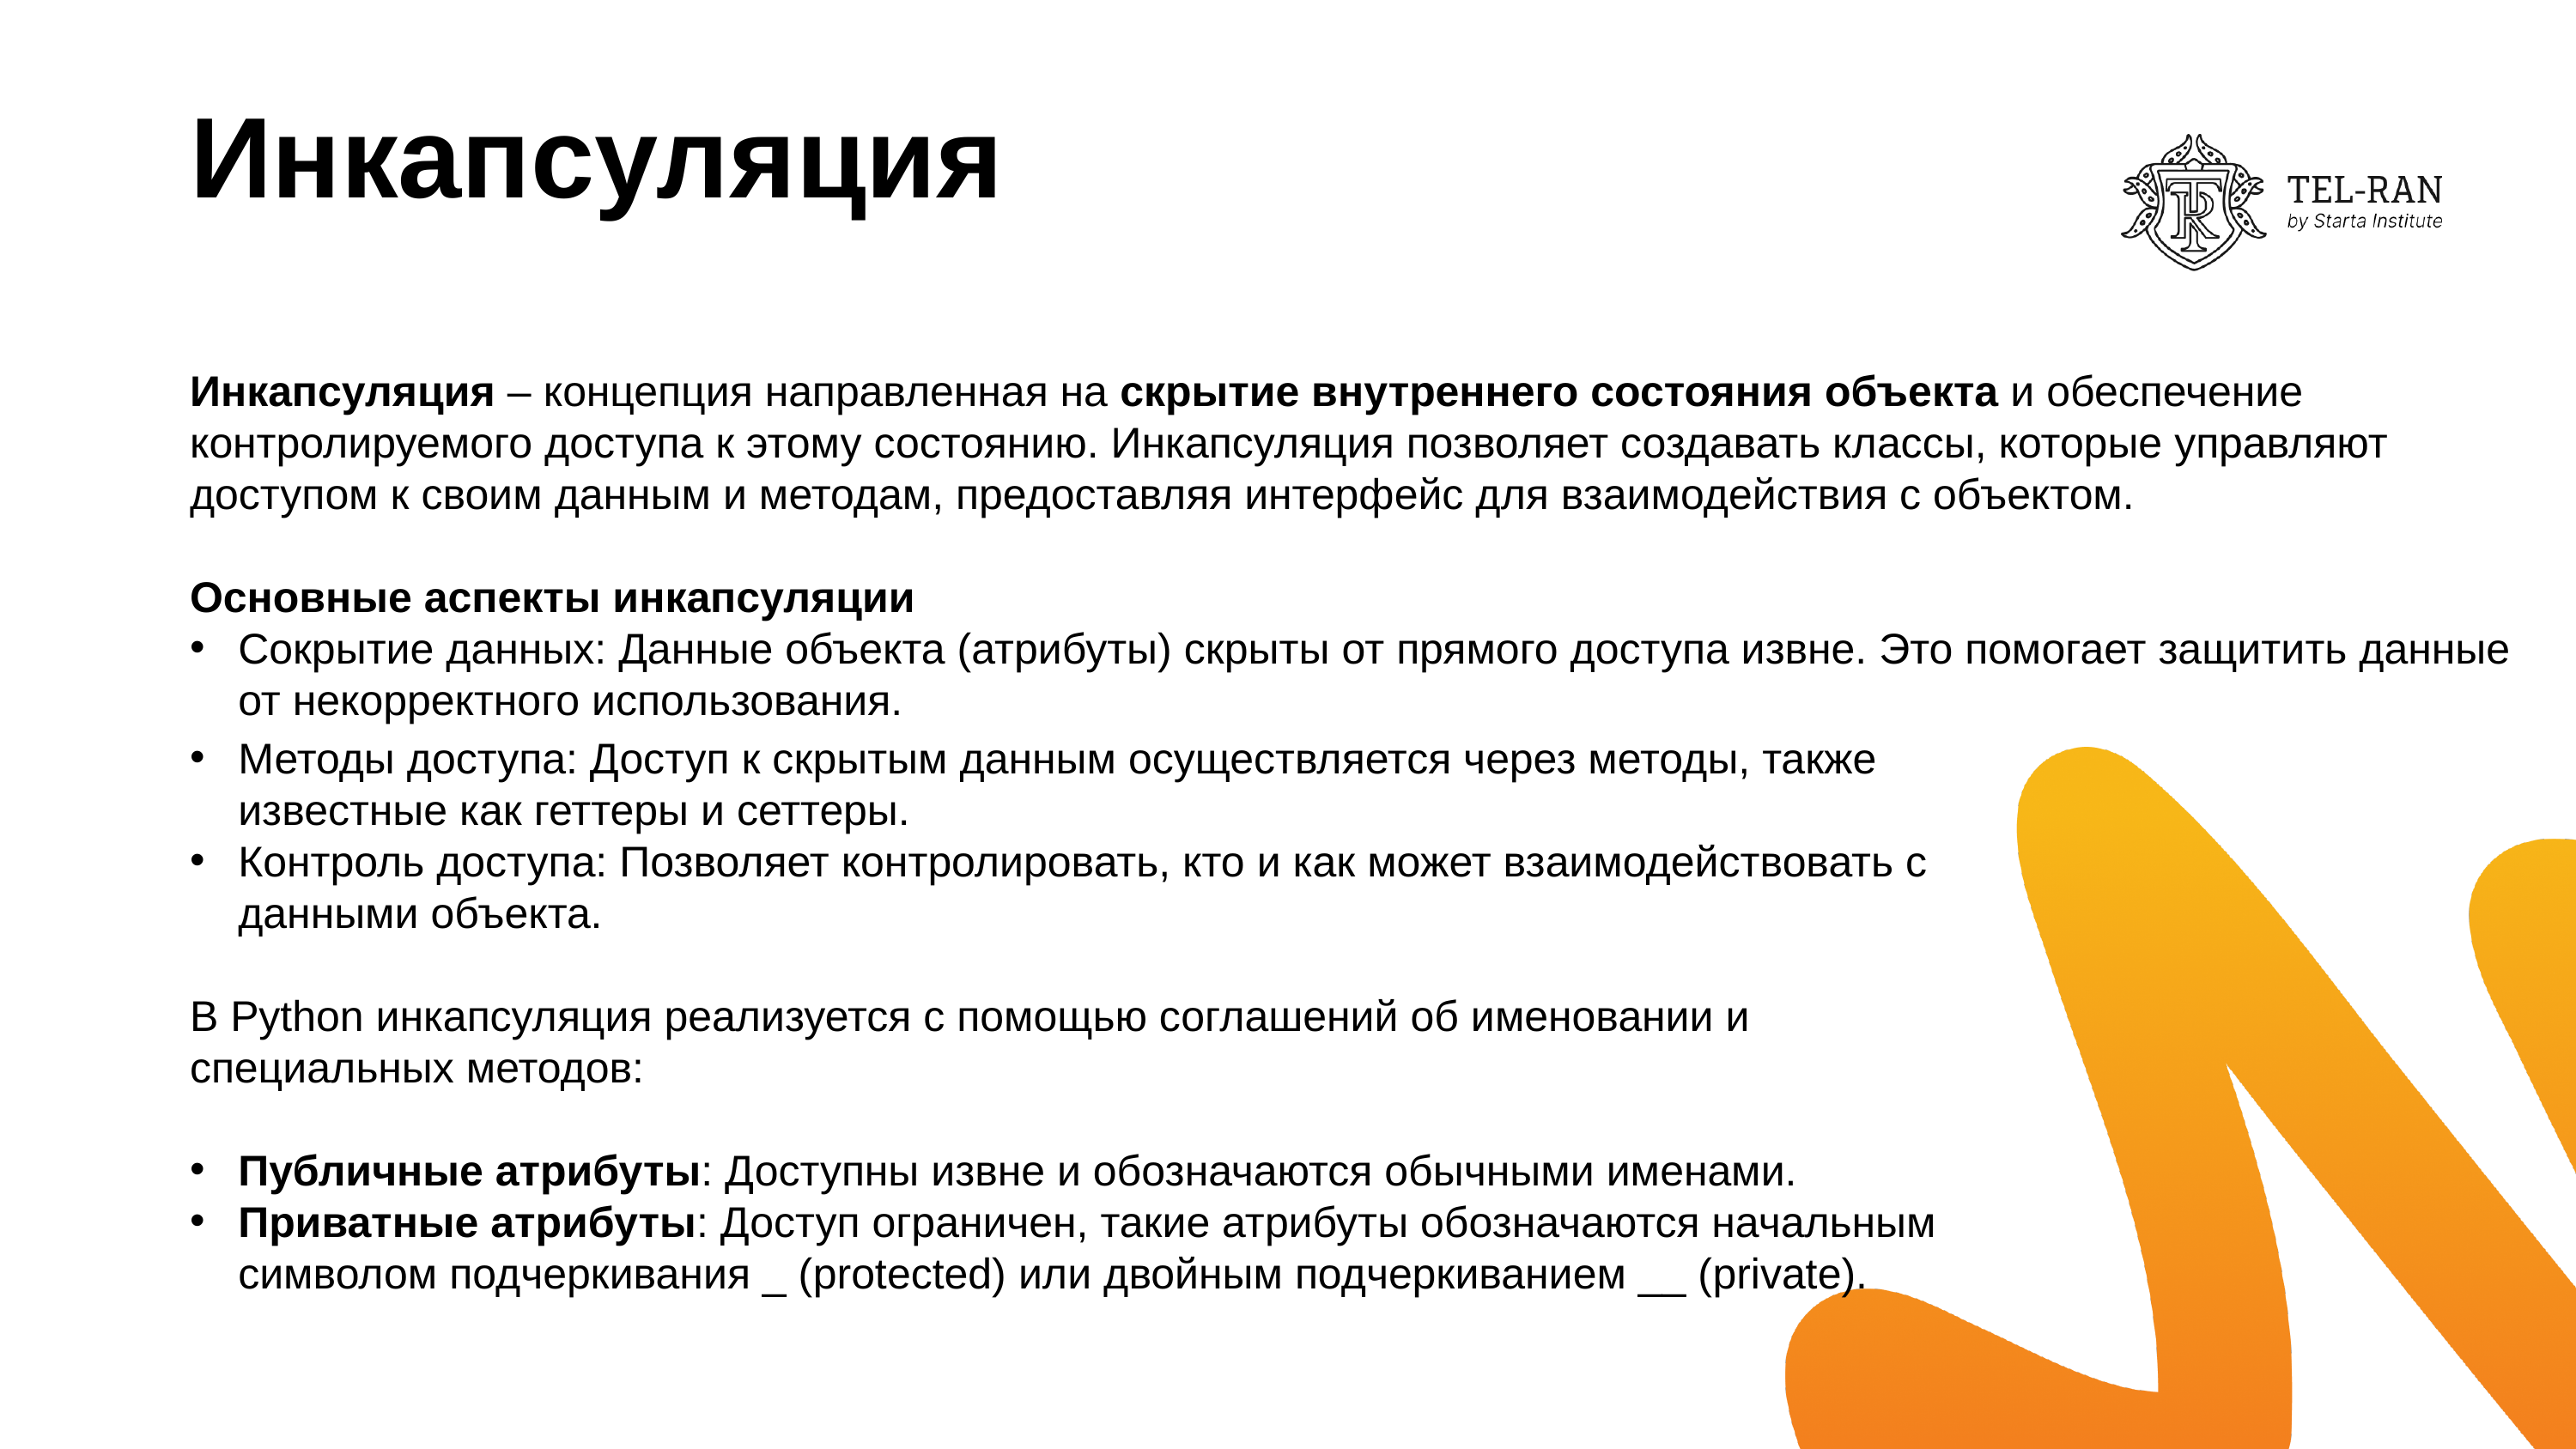

# Инкапсуляция
Инкапсуляция – концепция направленная на скрытие внутреннего состояния объекта и обеспечение контролируемого доступа к этому состоянию. Инкапсуляция позволяет создавать классы, которые управляют доступом к своим данным и методам, предоставляя интерфейс для взаимодействия с объектом.

Основные аспекты инкапсуляции
Сокрытие данных: Данные объекта (атрибуты) скрыты от прямого доступа извне. Это помогает защитить данные от некорректного использования.
Методы доступа: Доступ к скрытым данным осуществляется через методы, также известные как геттеры и сеттеры.
Контроль доступа: Позволяет контролировать, кто и как может взаимодействовать с данными объекта.

В Python инкапсуляция реализуется с помощью соглашений об именовании и специальных методов:

Публичные атрибуты: Доступны извне и обозначаются обычными именами.
Приватные атрибуты: Доступ ограничен, такие атрибуты обозначаются начальным символом подчеркивания _ (protected) или двойным подчеркиванием __ (private).